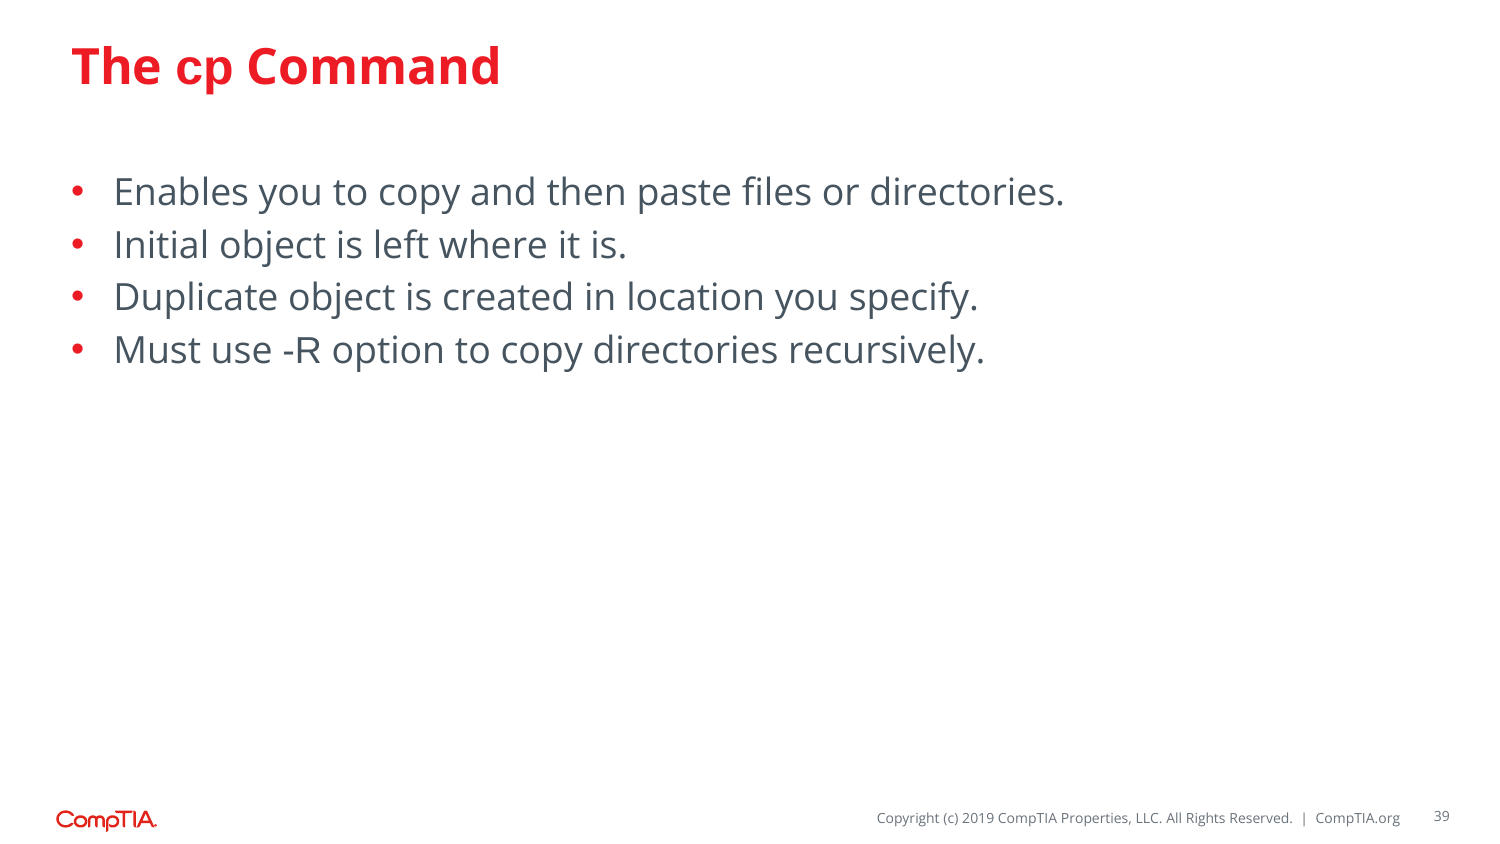

# The cp Command
Enables you to copy and then paste files or directories.
Initial object is left where it is.
Duplicate object is created in location you specify.
Must use -R option to copy directories recursively.
39